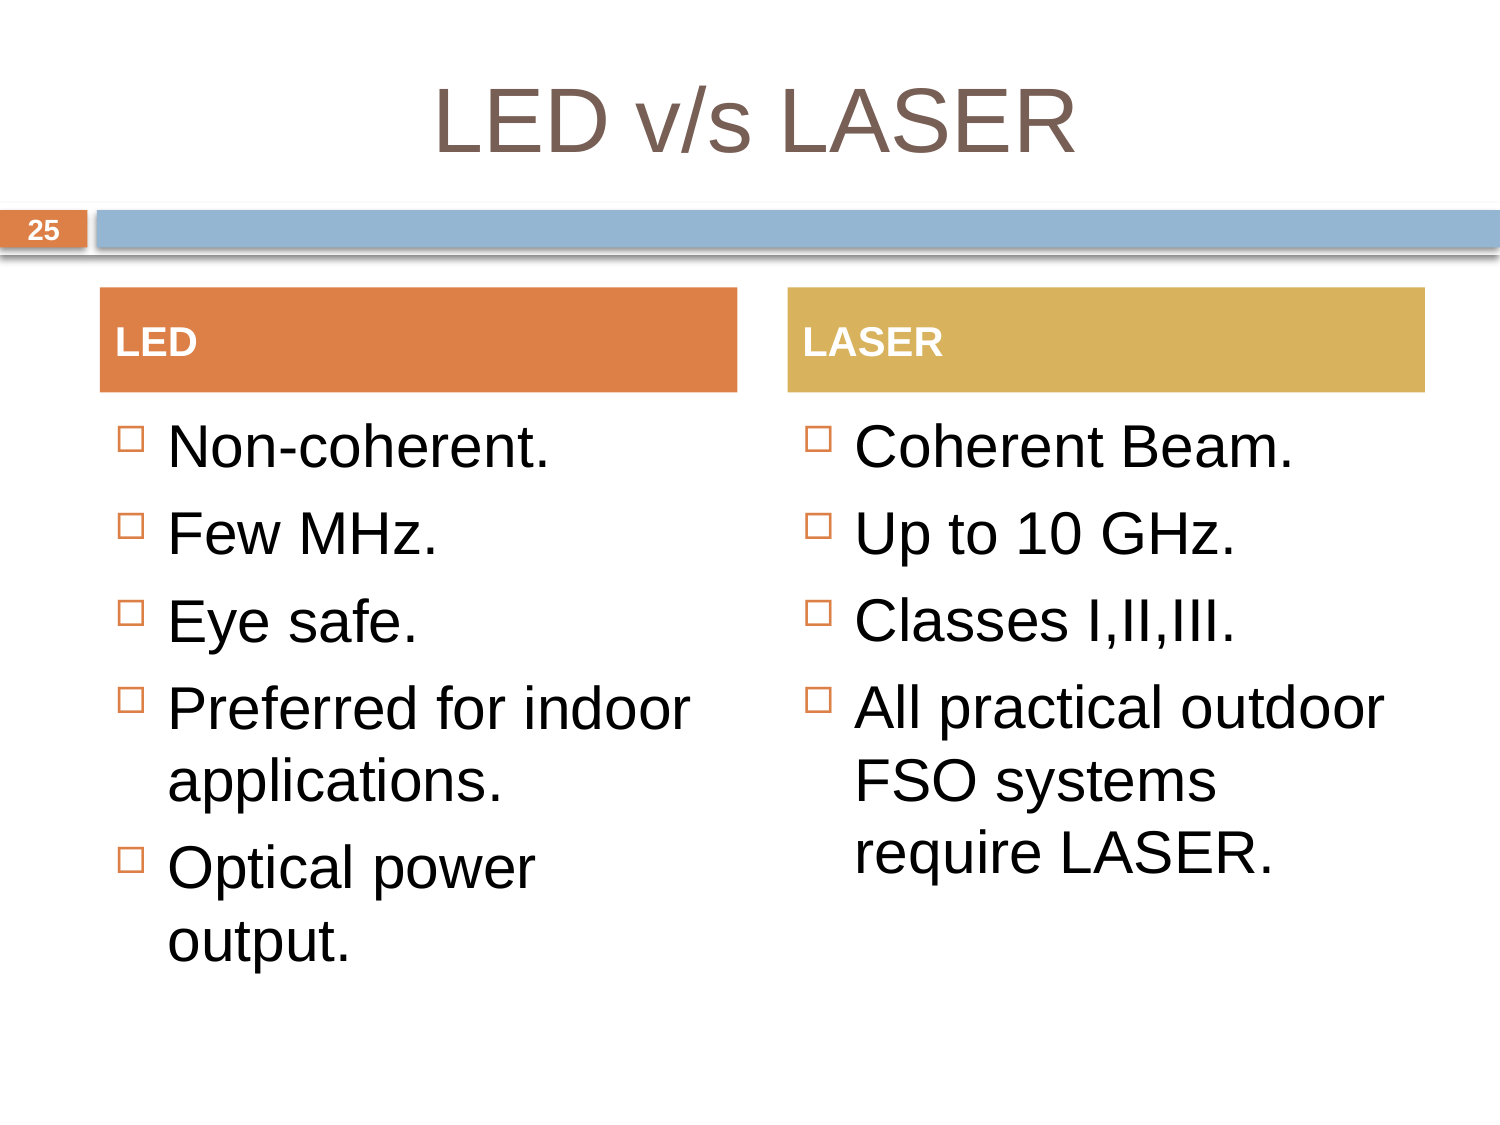

# LED v/s LASER
25
LED
LASER
Non-coherent.
Few MHz.
Eye safe.
Preferred for indoor applications.
Optical power output.
Coherent Beam.
Up to 10 GHz.
Classes I,II,III.
All practical outdoor  FSO systems require LASER.